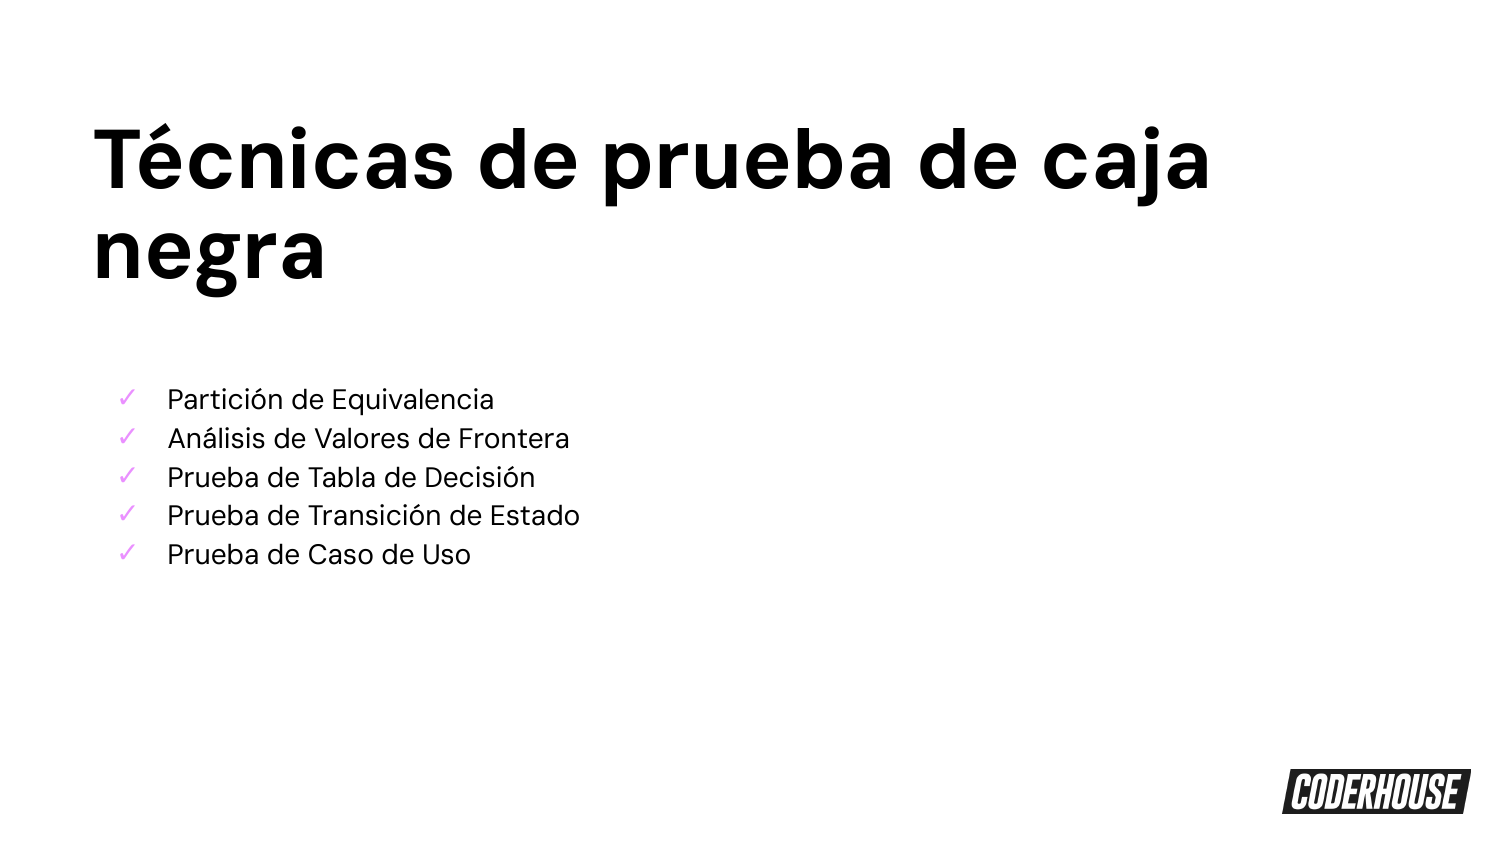

Técnicas de prueba de caja negra
Partición de Equivalencia
Análisis de Valores de Frontera
Prueba de Tabla de Decisión
Prueba de Transición de Estado
Prueba de Caso de Uso